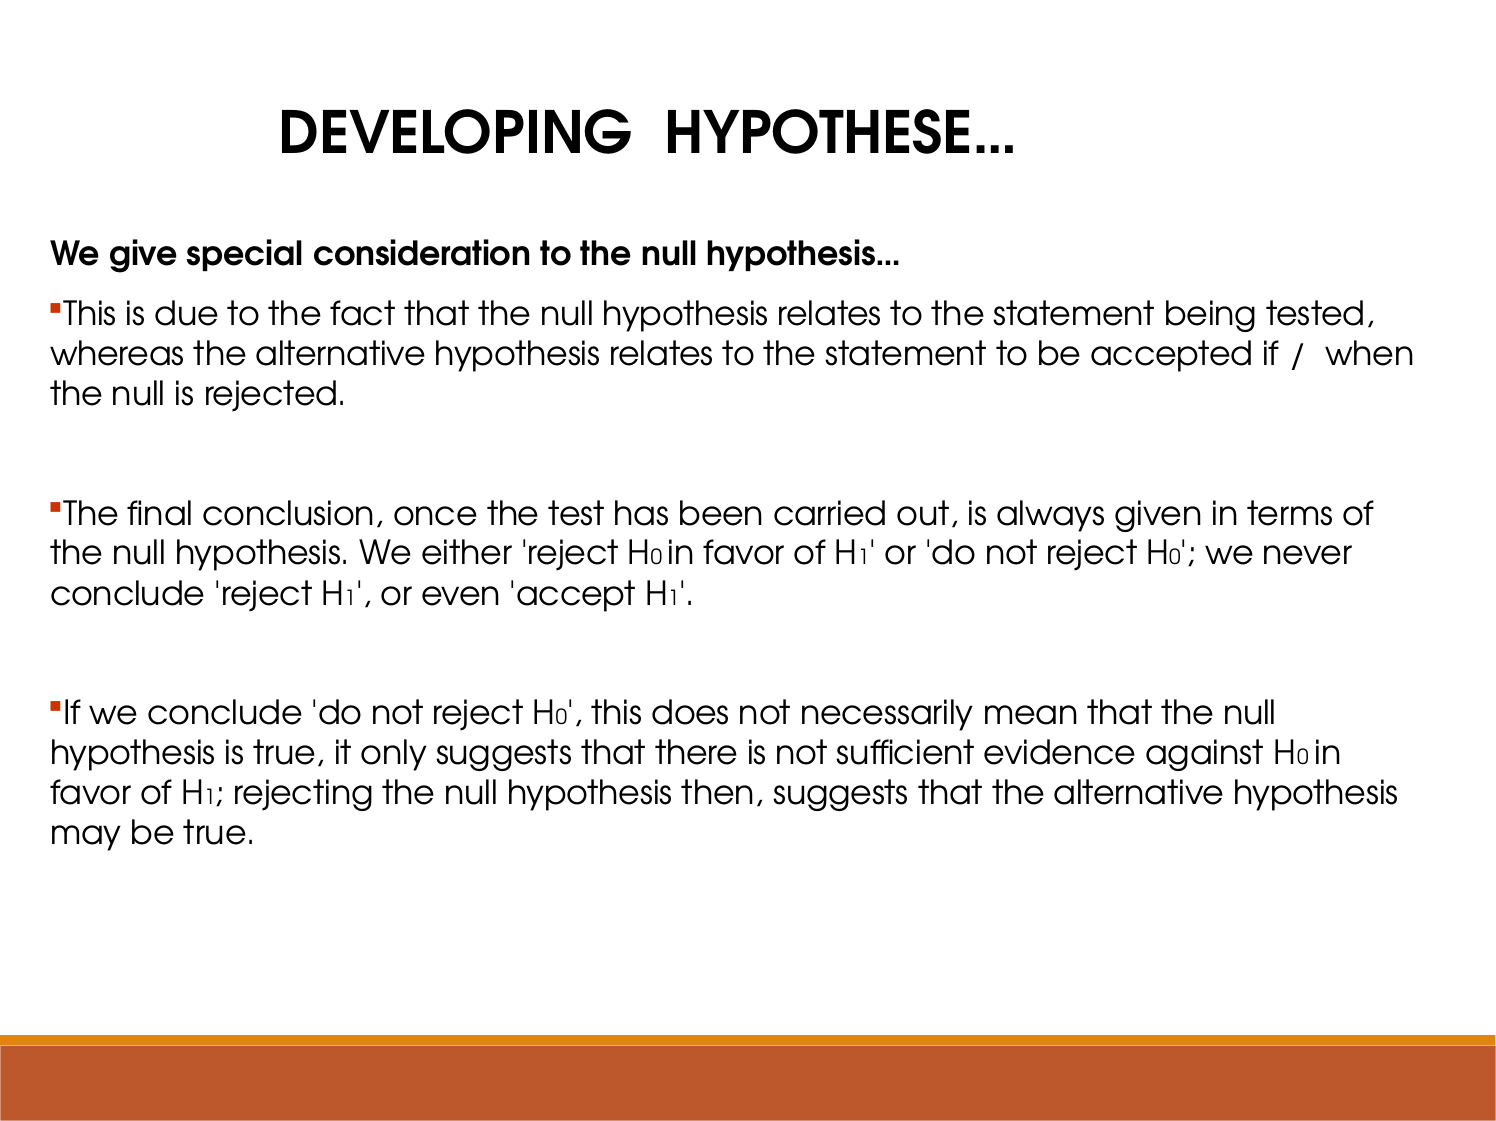

DEVELOPING  HYPOTHESE…
We give special consideration to the null hypothesis…
This is due to the fact that the null hypothesis relates to the statement being tested,  whereas the alternative hypothesis relates to the statement to be accepted if /  when the null is rejected.

The final conclusion, once the test has been carried out, is always given in terms of  the null hypothesis. We either 'reject H0 in favor of H1' or 'do not reject H0'; we never  conclude 'reject H1', or even 'accept H1'.

If we conclude 'do not reject H0', this does not necessarily mean that the null  hypothesis is true, it only suggests that there is not sufficient evidence against H0 in  favor of H1; rejecting the null hypothesis then, suggests that the alternative hypothesis  may be true.